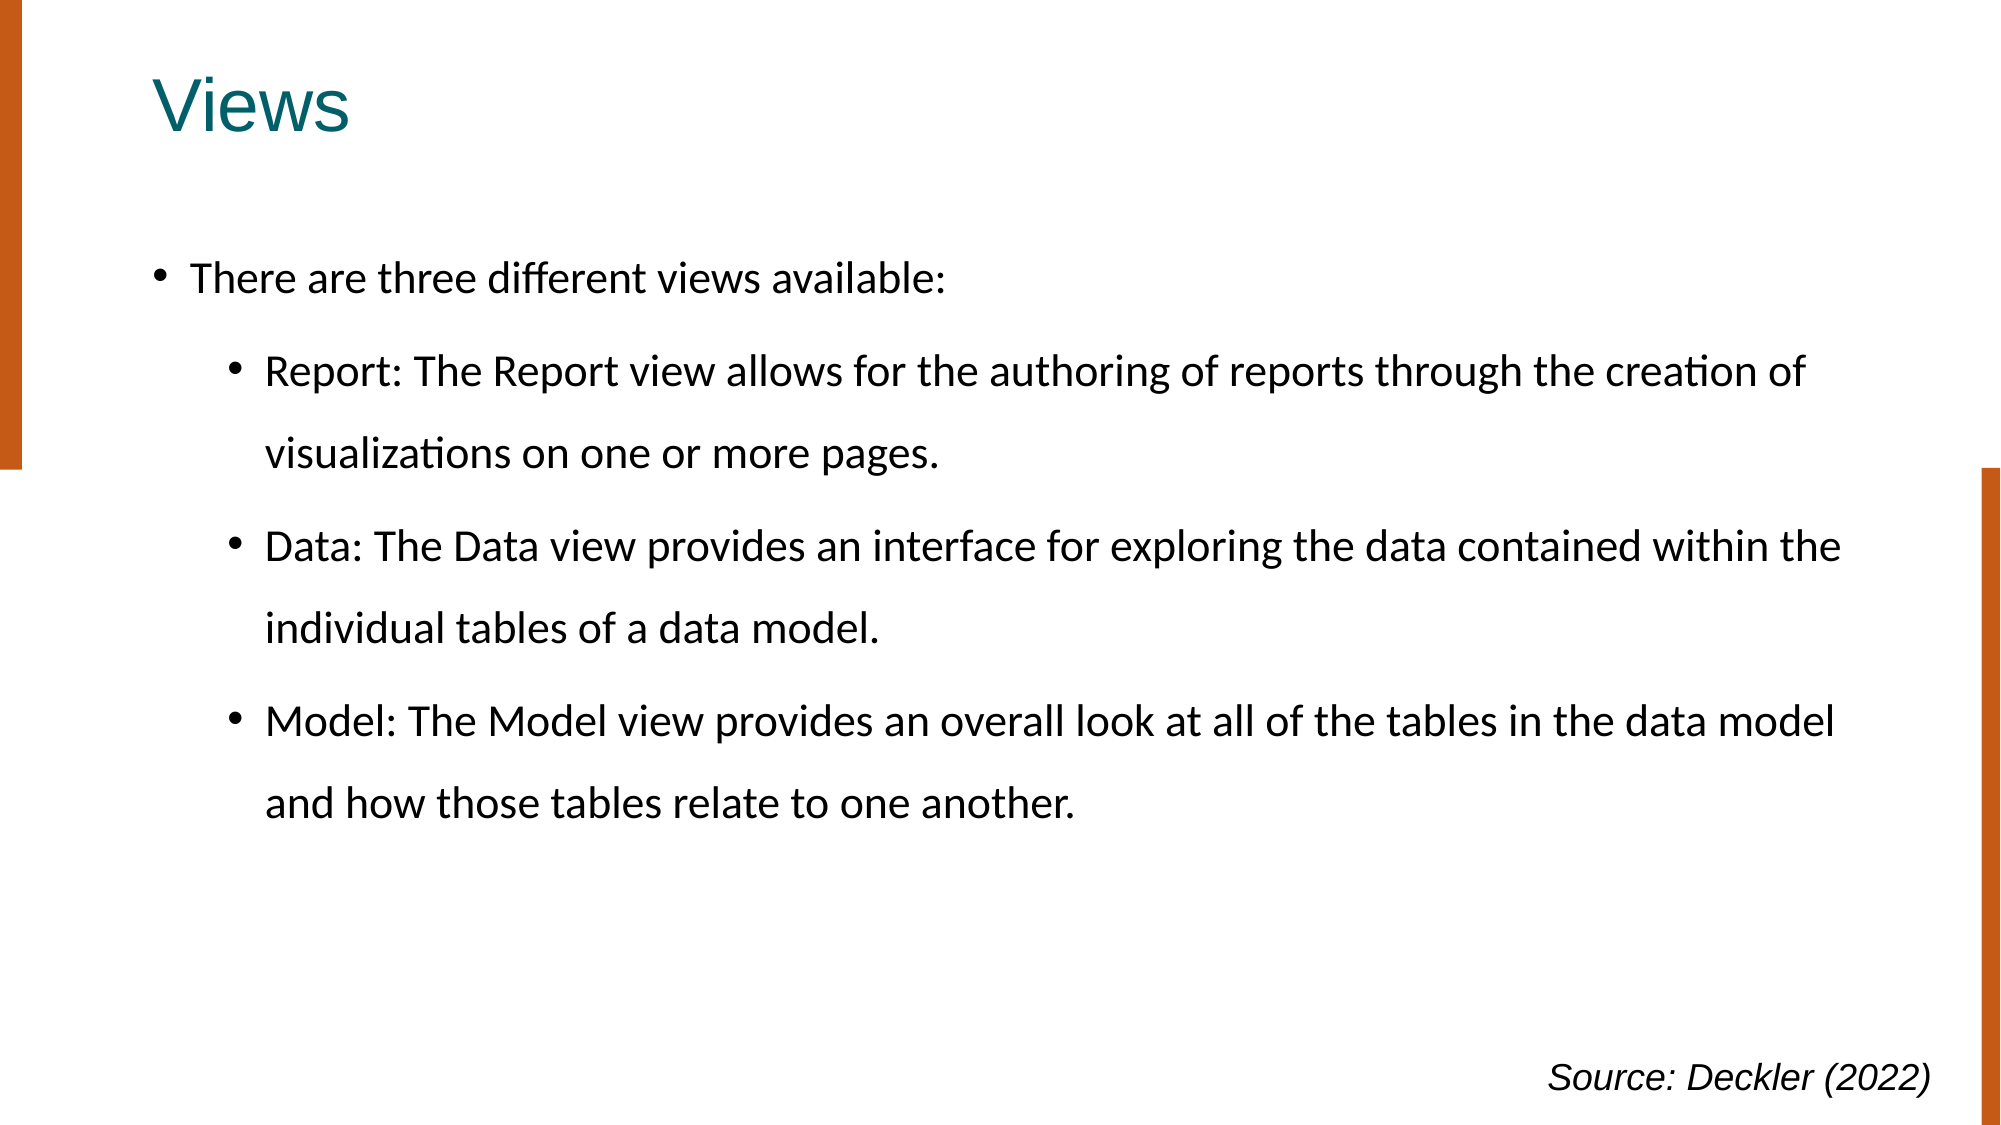

# Views
There are three different views available:
Report: The Report view allows for the authoring of reports through the creation of visualizations on one or more pages.
Data: The Data view provides an interface for exploring the data contained within the individual tables of a data model.
Model: The Model view provides an overall look at all of the tables in the data model and how those tables relate to one another.
Source: Deckler (2022)